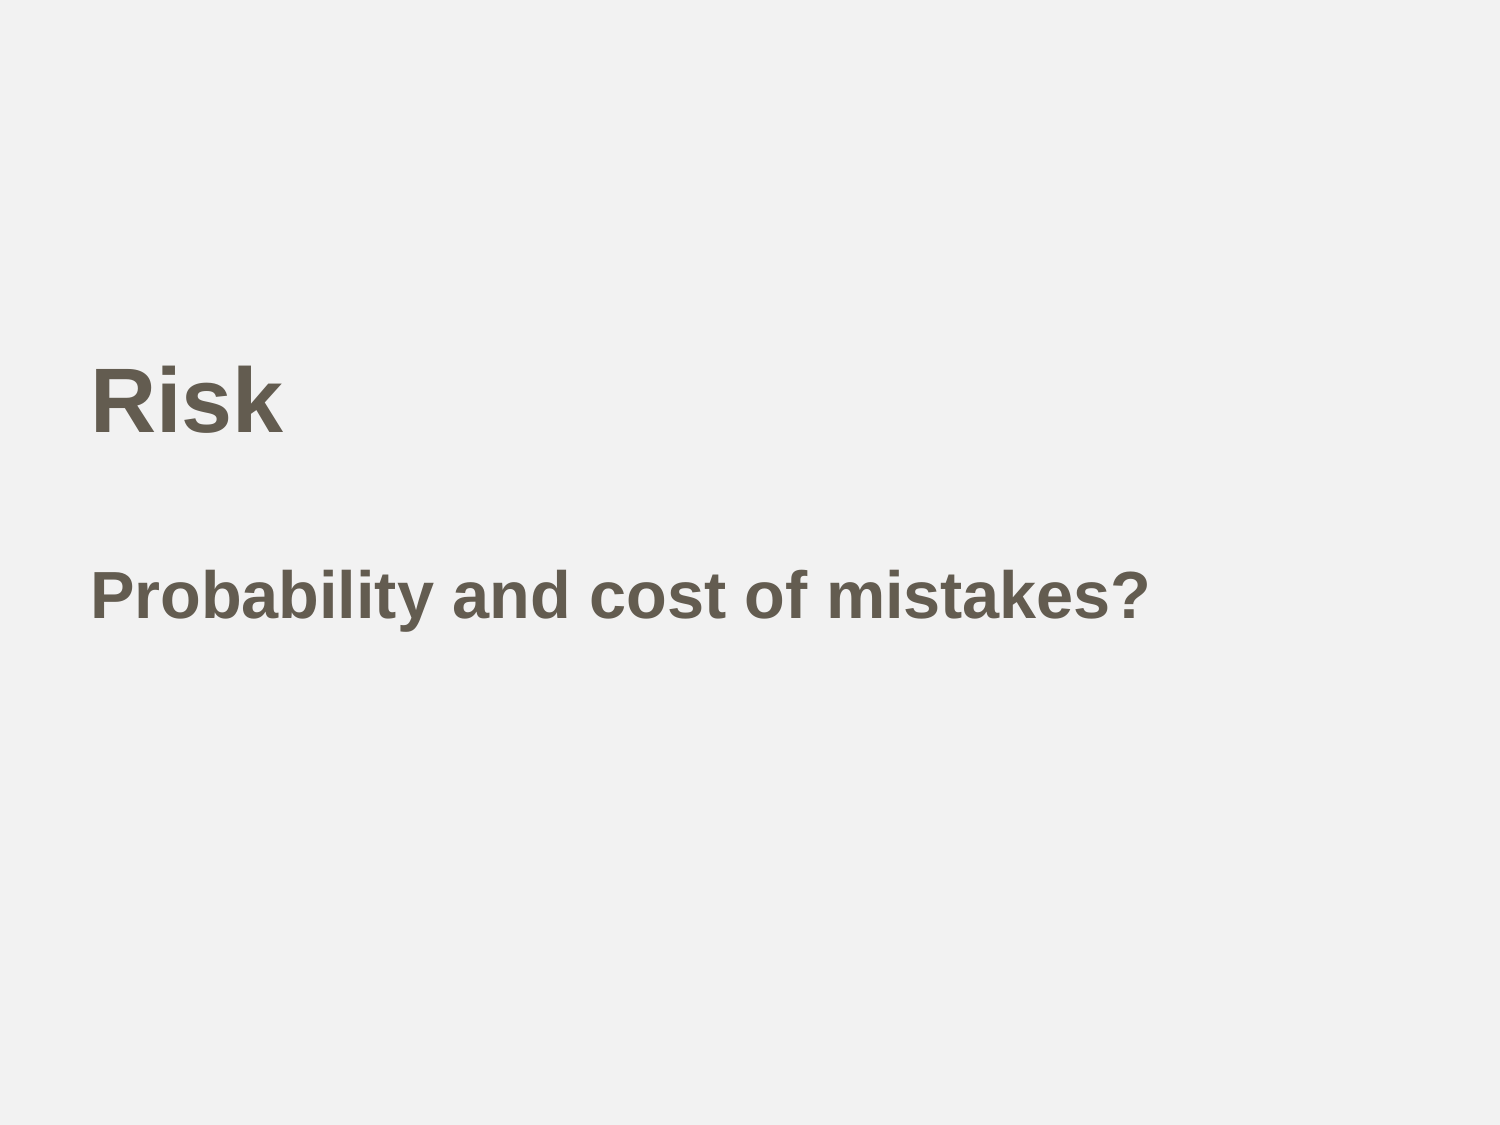

# Risk
Probability and cost of mistakes?